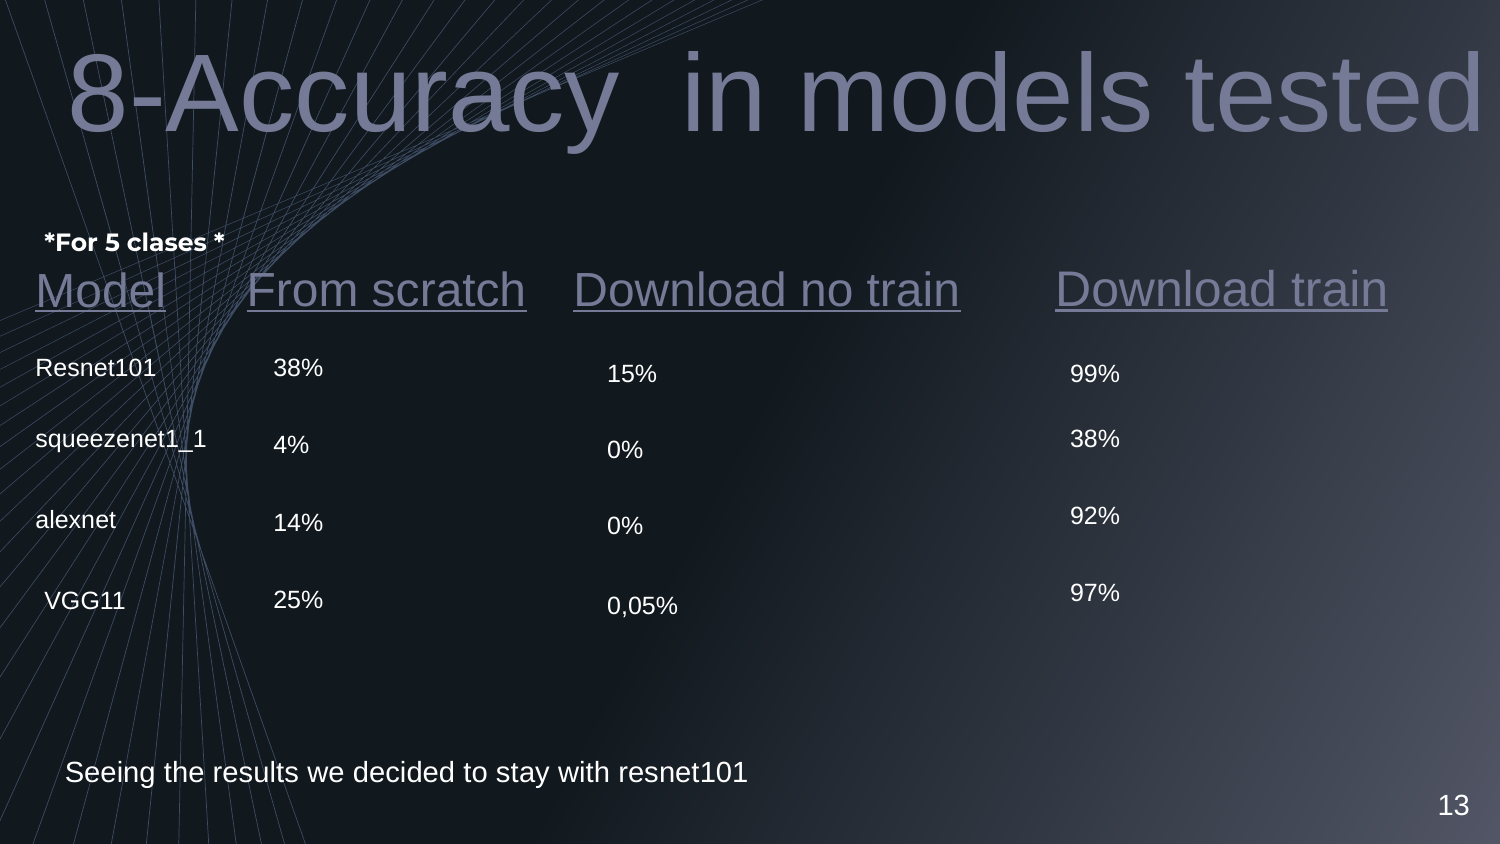

8-Accuracy  in models tested
*For 5 clases *
From scratch
Download no train
Download train
Model
Resnet101
38%
15%
99%
squeezenet1_1
38%
4%
0%
92%
alexnet
14%
0%
97%
25%
VGG11
0,05%
Seeing the results we decided to stay with resnet101
13